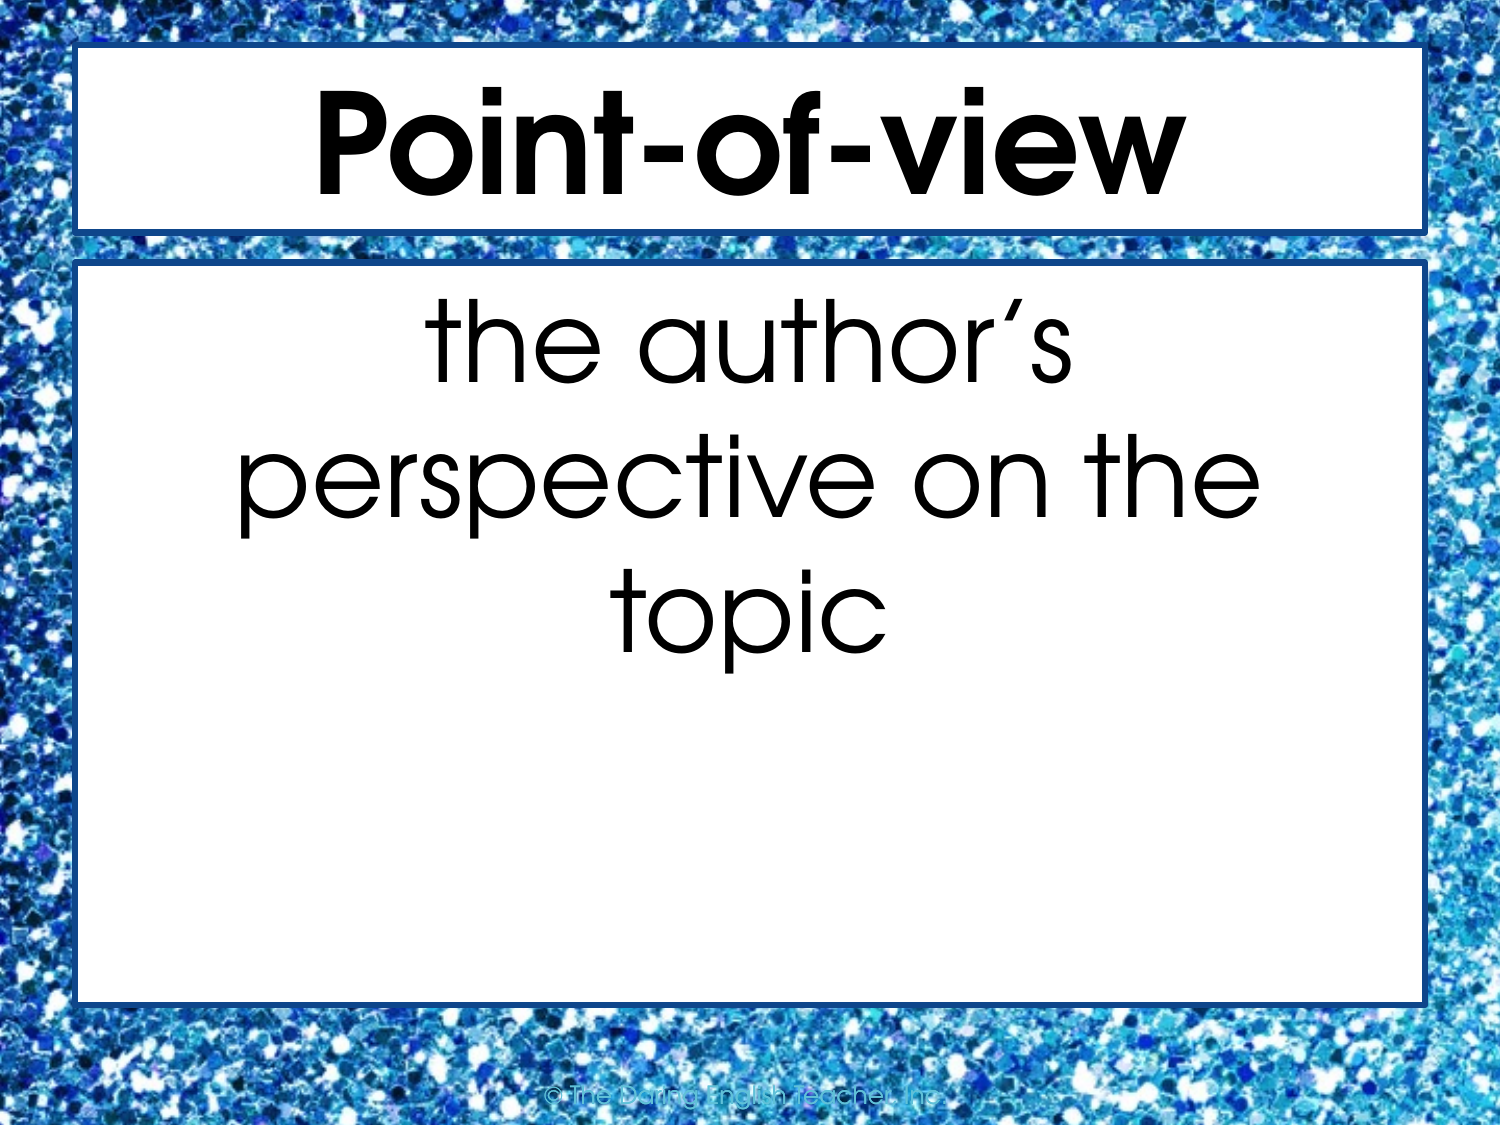

# Point-of-view
the author’s perspective on the topic